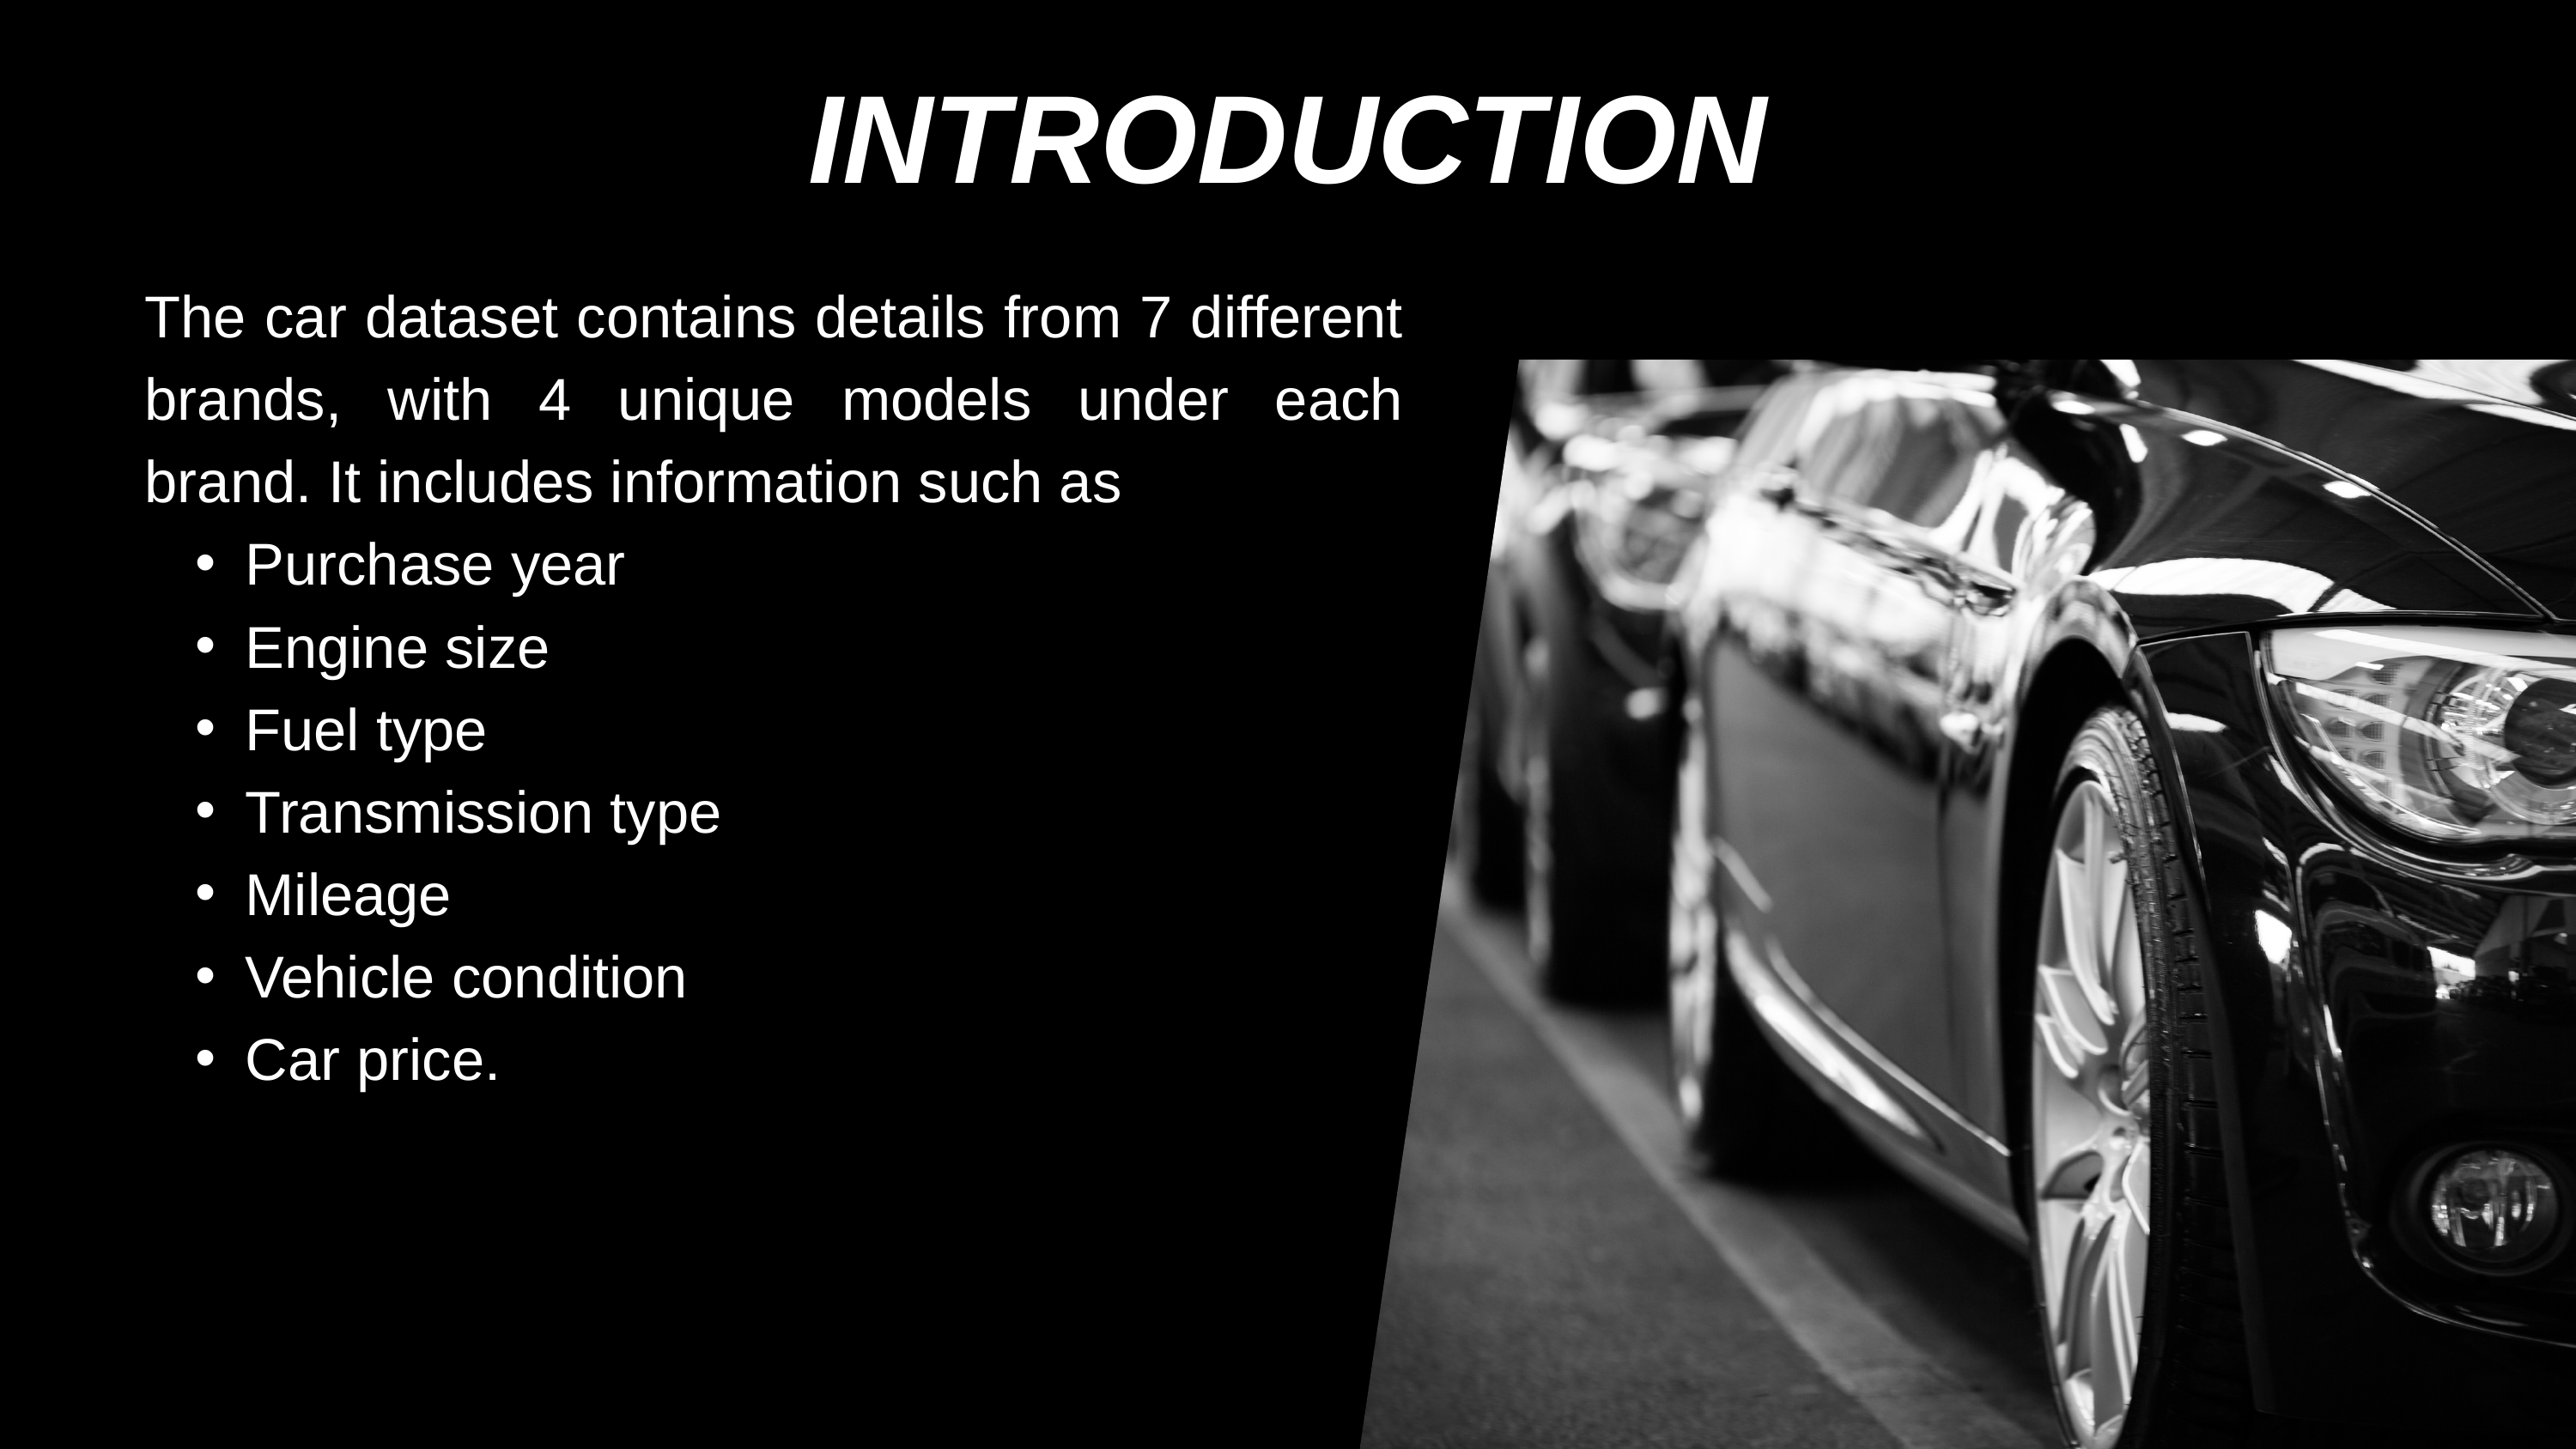

INTRODUCTION
The car dataset contains details from 7 different brands, with 4 unique models under each brand. It includes information such as
Purchase year
Engine size
Fuel type
Transmission type
Mileage
Vehicle condition
Car price.